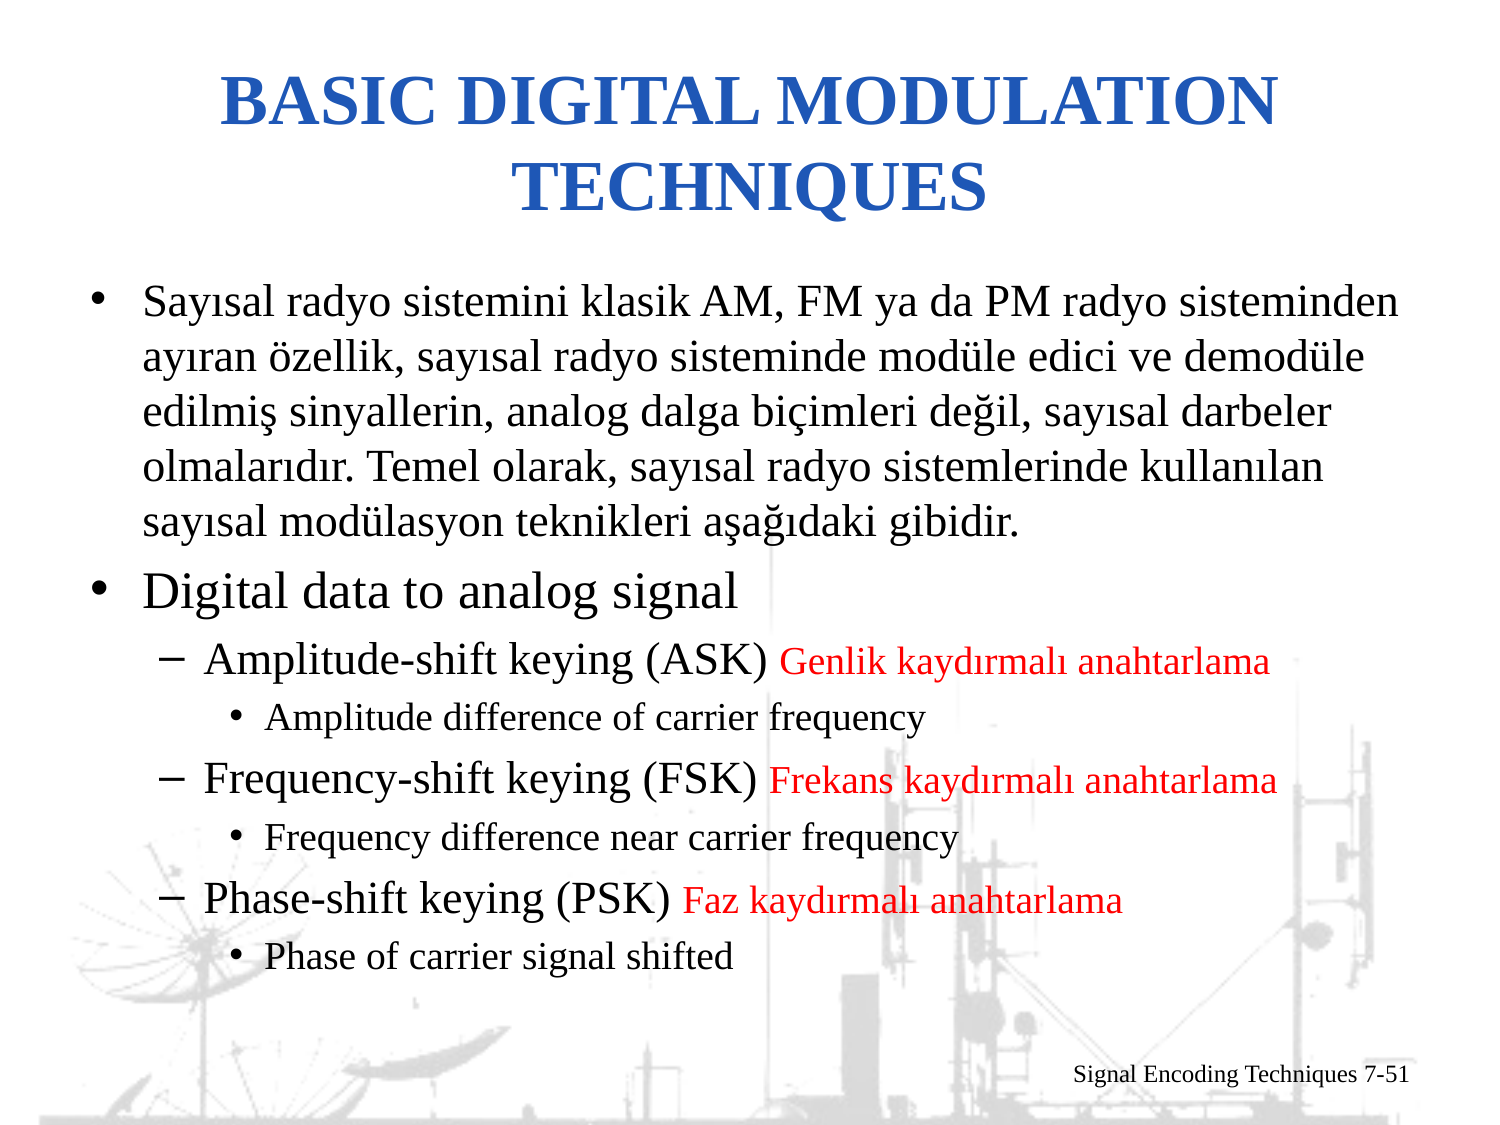

# Basic Digital Modulation Techniques
Sayısal radyo sistemini klasik AM, FM ya da PM radyo sisteminden ayıran özellik, sayısal radyo sisteminde modüle edici ve demodüle edilmiş sinyallerin, analog dalga biçimleri değil, sayısal darbeler olmalarıdır. Temel olarak, sayısal radyo sistemlerinde kullanılan sayısal modülasyon teknikleri aşağıdaki gibidir.
Digital data to analog signal
Amplitude-shift keying (ASK) Genlik kaydırmalı anahtarlama
Amplitude difference of carrier frequency
Frequency-shift keying (FSK) Frekans kaydırmalı anahtarlama
Frequency difference near carrier frequency
Phase-shift keying (PSK) Faz kaydırmalı anahtarlama
Phase of carrier signal shifted
Signal Encoding Techniques 7-51